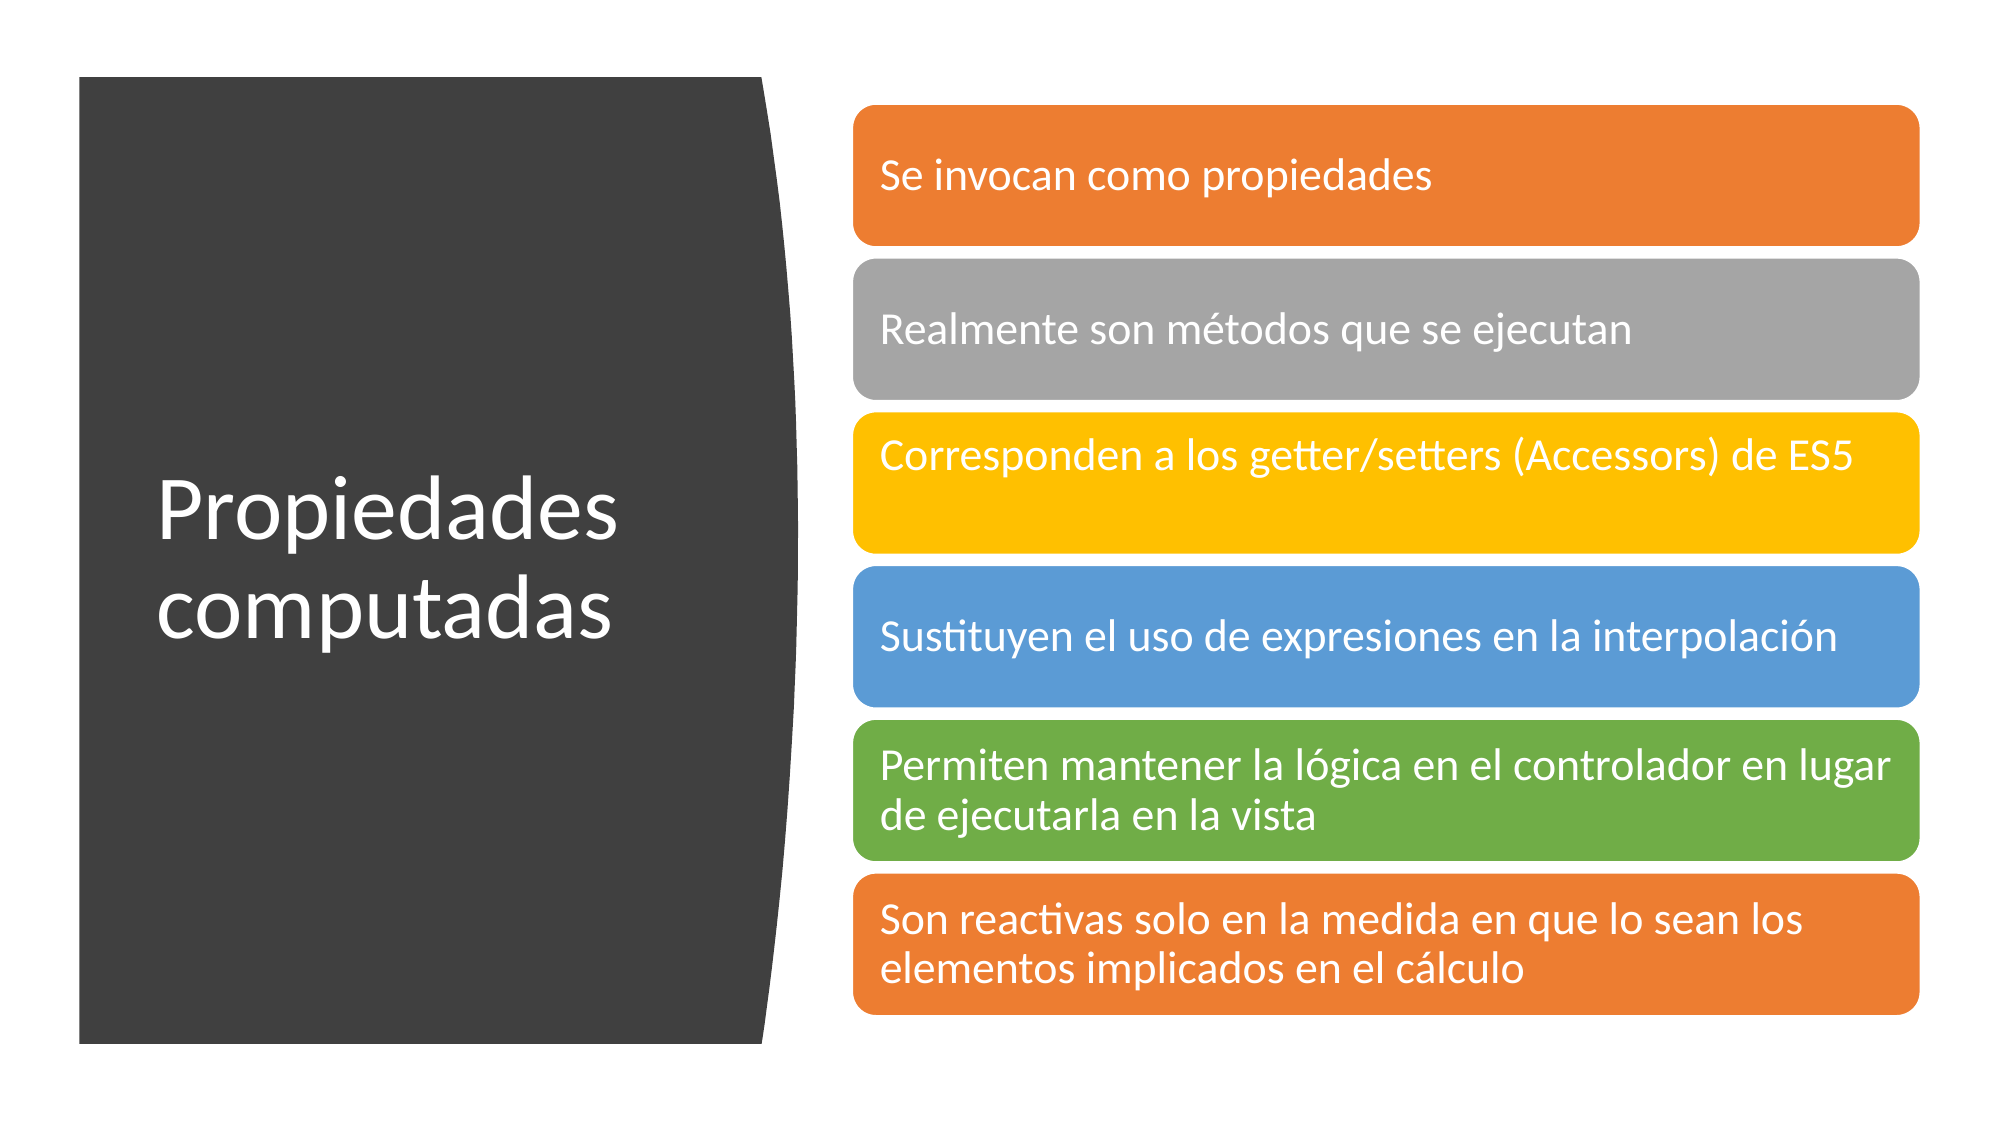

Se invocan como propiedades
Realmente son métodos que se ejecutan
Corresponden a los getter/setters (Accessors) de ES5
Sustituyen el uso de expresiones en la interpolación
Permiten mantener la lógica en el controlador en lugar de ejecutarla en la vista
Son reactivas solo en la medida en que lo sean los elementos implicados en el cálculo

# Propiedades computadas